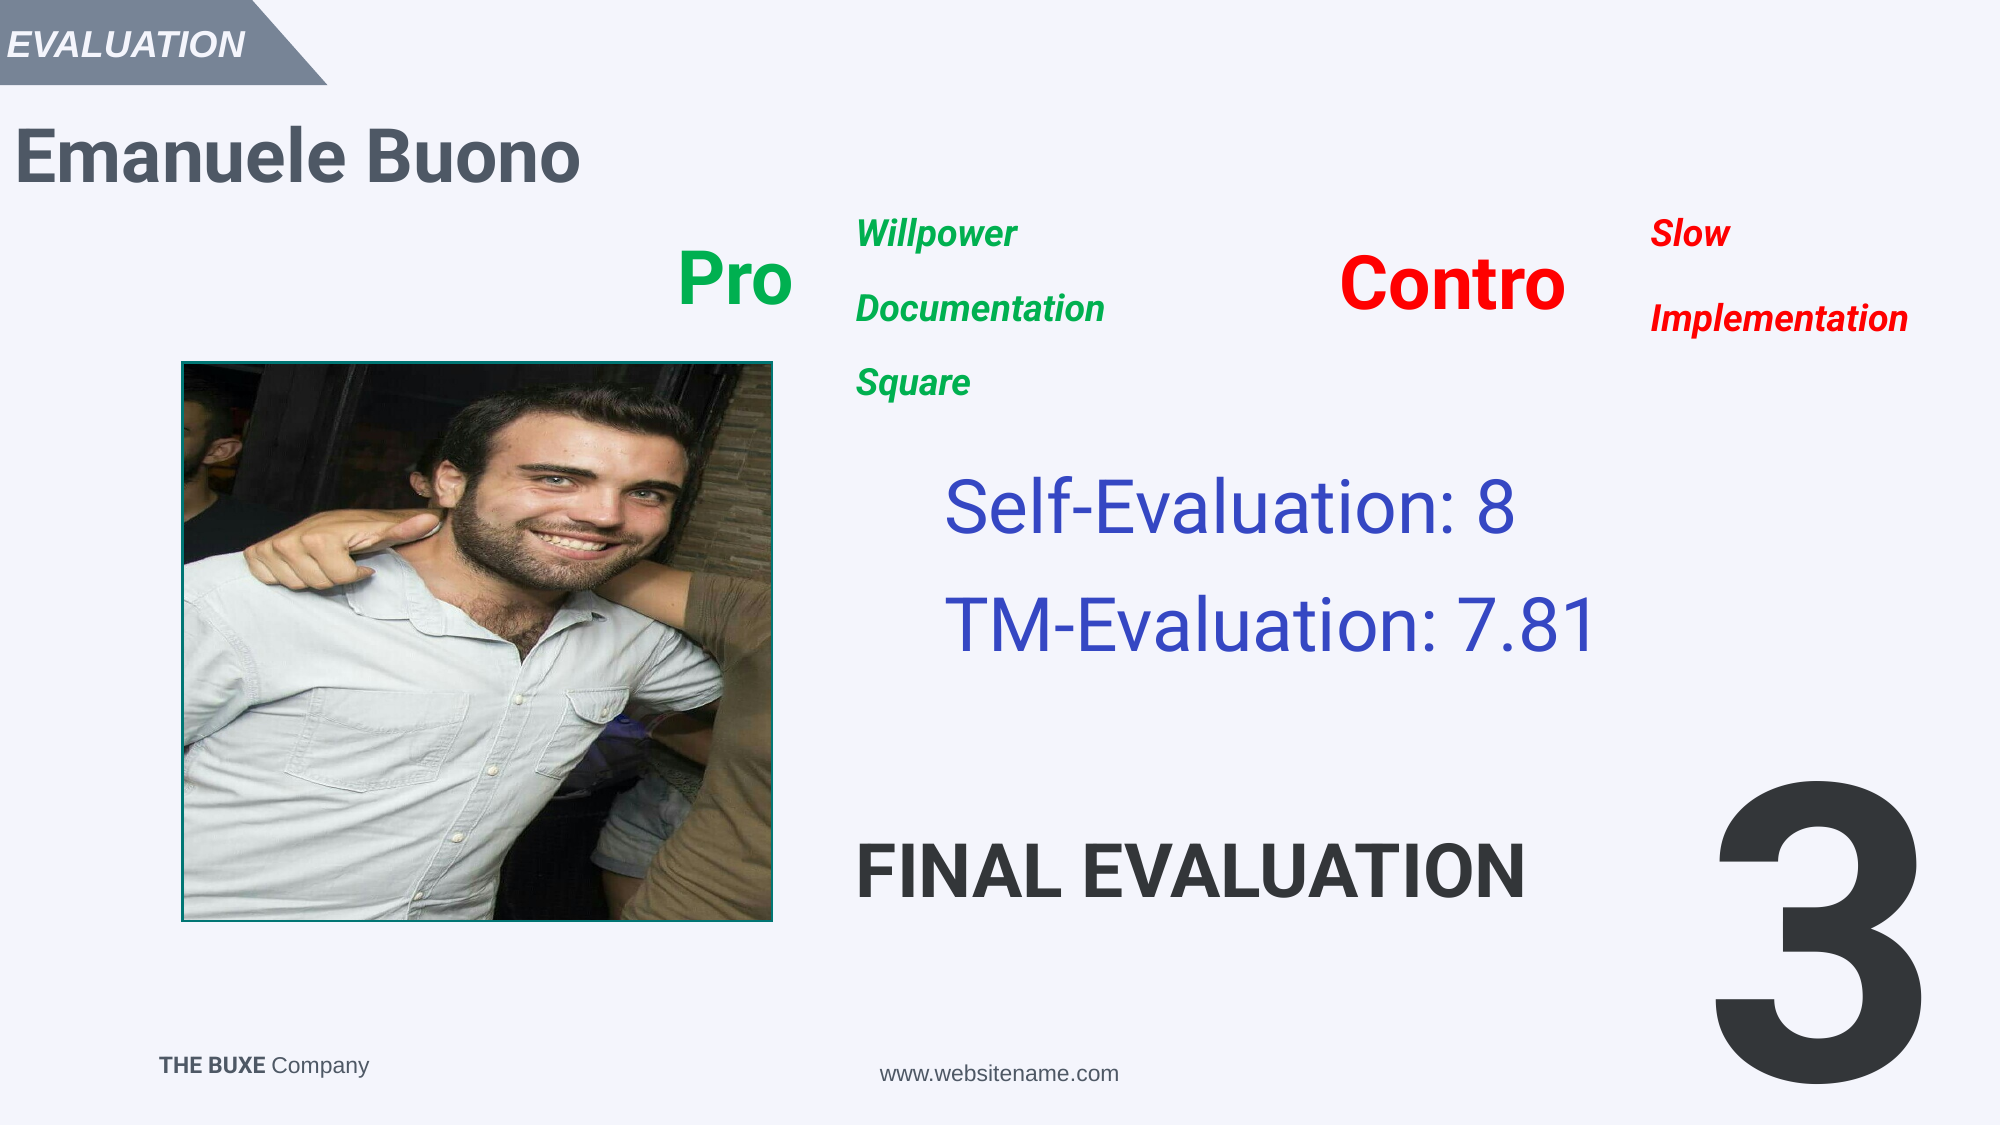

EVALUATION
Emanuele Buono
Willpower
Slow
Pro
Contro
Documentation
Implementation
Square

Self-Evaluation: 8
TM-Evaluation: 7.81
3
FINAL EVALUATION
www.websitename.com
29